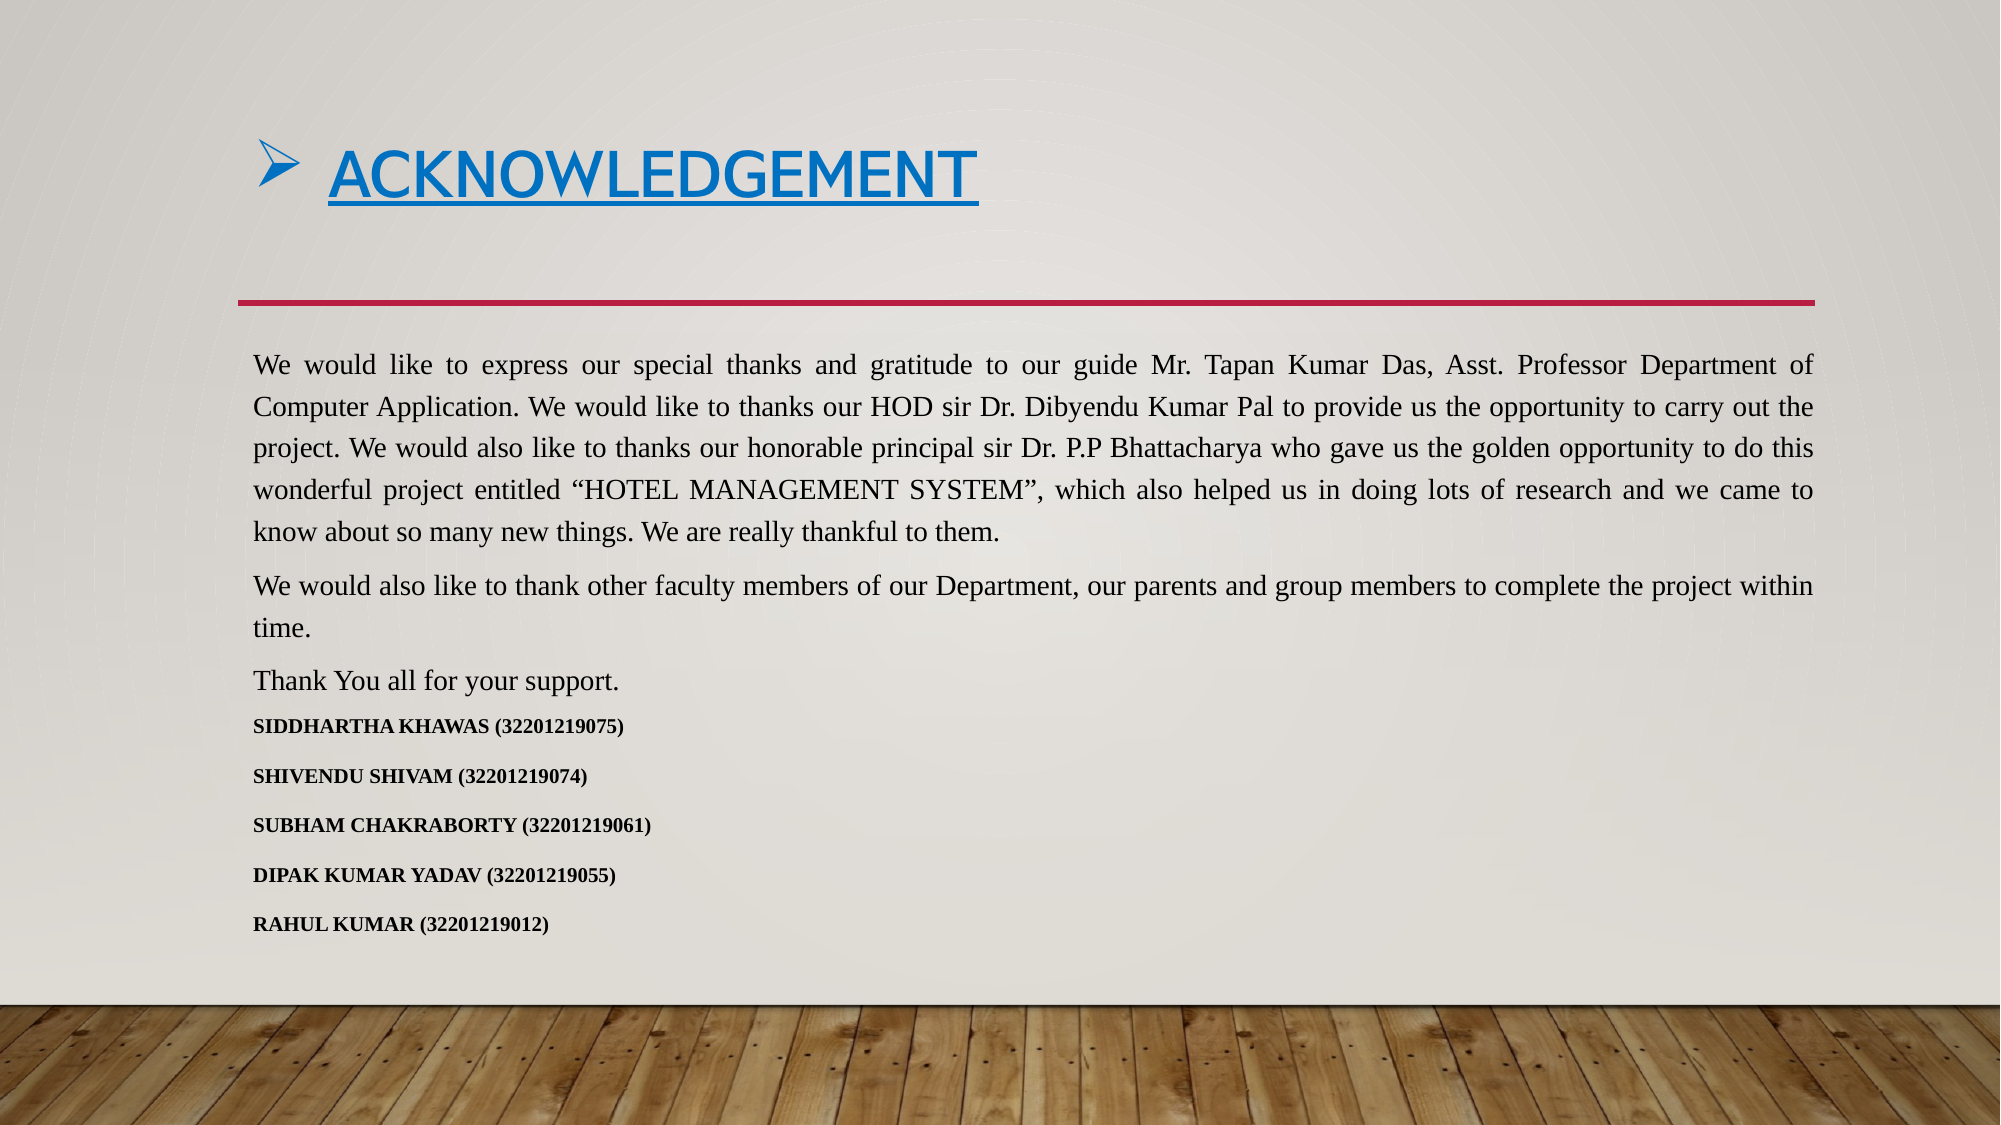

# ACKNOWLEDGEMENT
We would like to express our special thanks and gratitude to our guide Mr. Tapan Kumar Das, Asst. Professor Department of Computer Application. We would like to thanks our HOD sir Dr. Dibyendu Kumar Pal to provide us the opportunity to carry out the project. We would also like to thanks our honorable principal sir Dr. P.P Bhattacharya who gave us the golden opportunity to do this wonderful project entitled “HOTEL MANAGEMENT SYSTEM”, which also helped us in doing lots of research and we came to know about so many new things. We are really thankful to them.
We would also like to thank other faculty members of our Department, our parents and group members to complete the project within time.
Thank You all for your support.
SIDDHARTHA KHAWAS (32201219075)
SHIVENDU SHIVAM (32201219074)
SUBHAM CHAKRABORTY (32201219061)
DIPAK KUMAR YADAV (32201219055)
RAHUL KUMAR (32201219012)